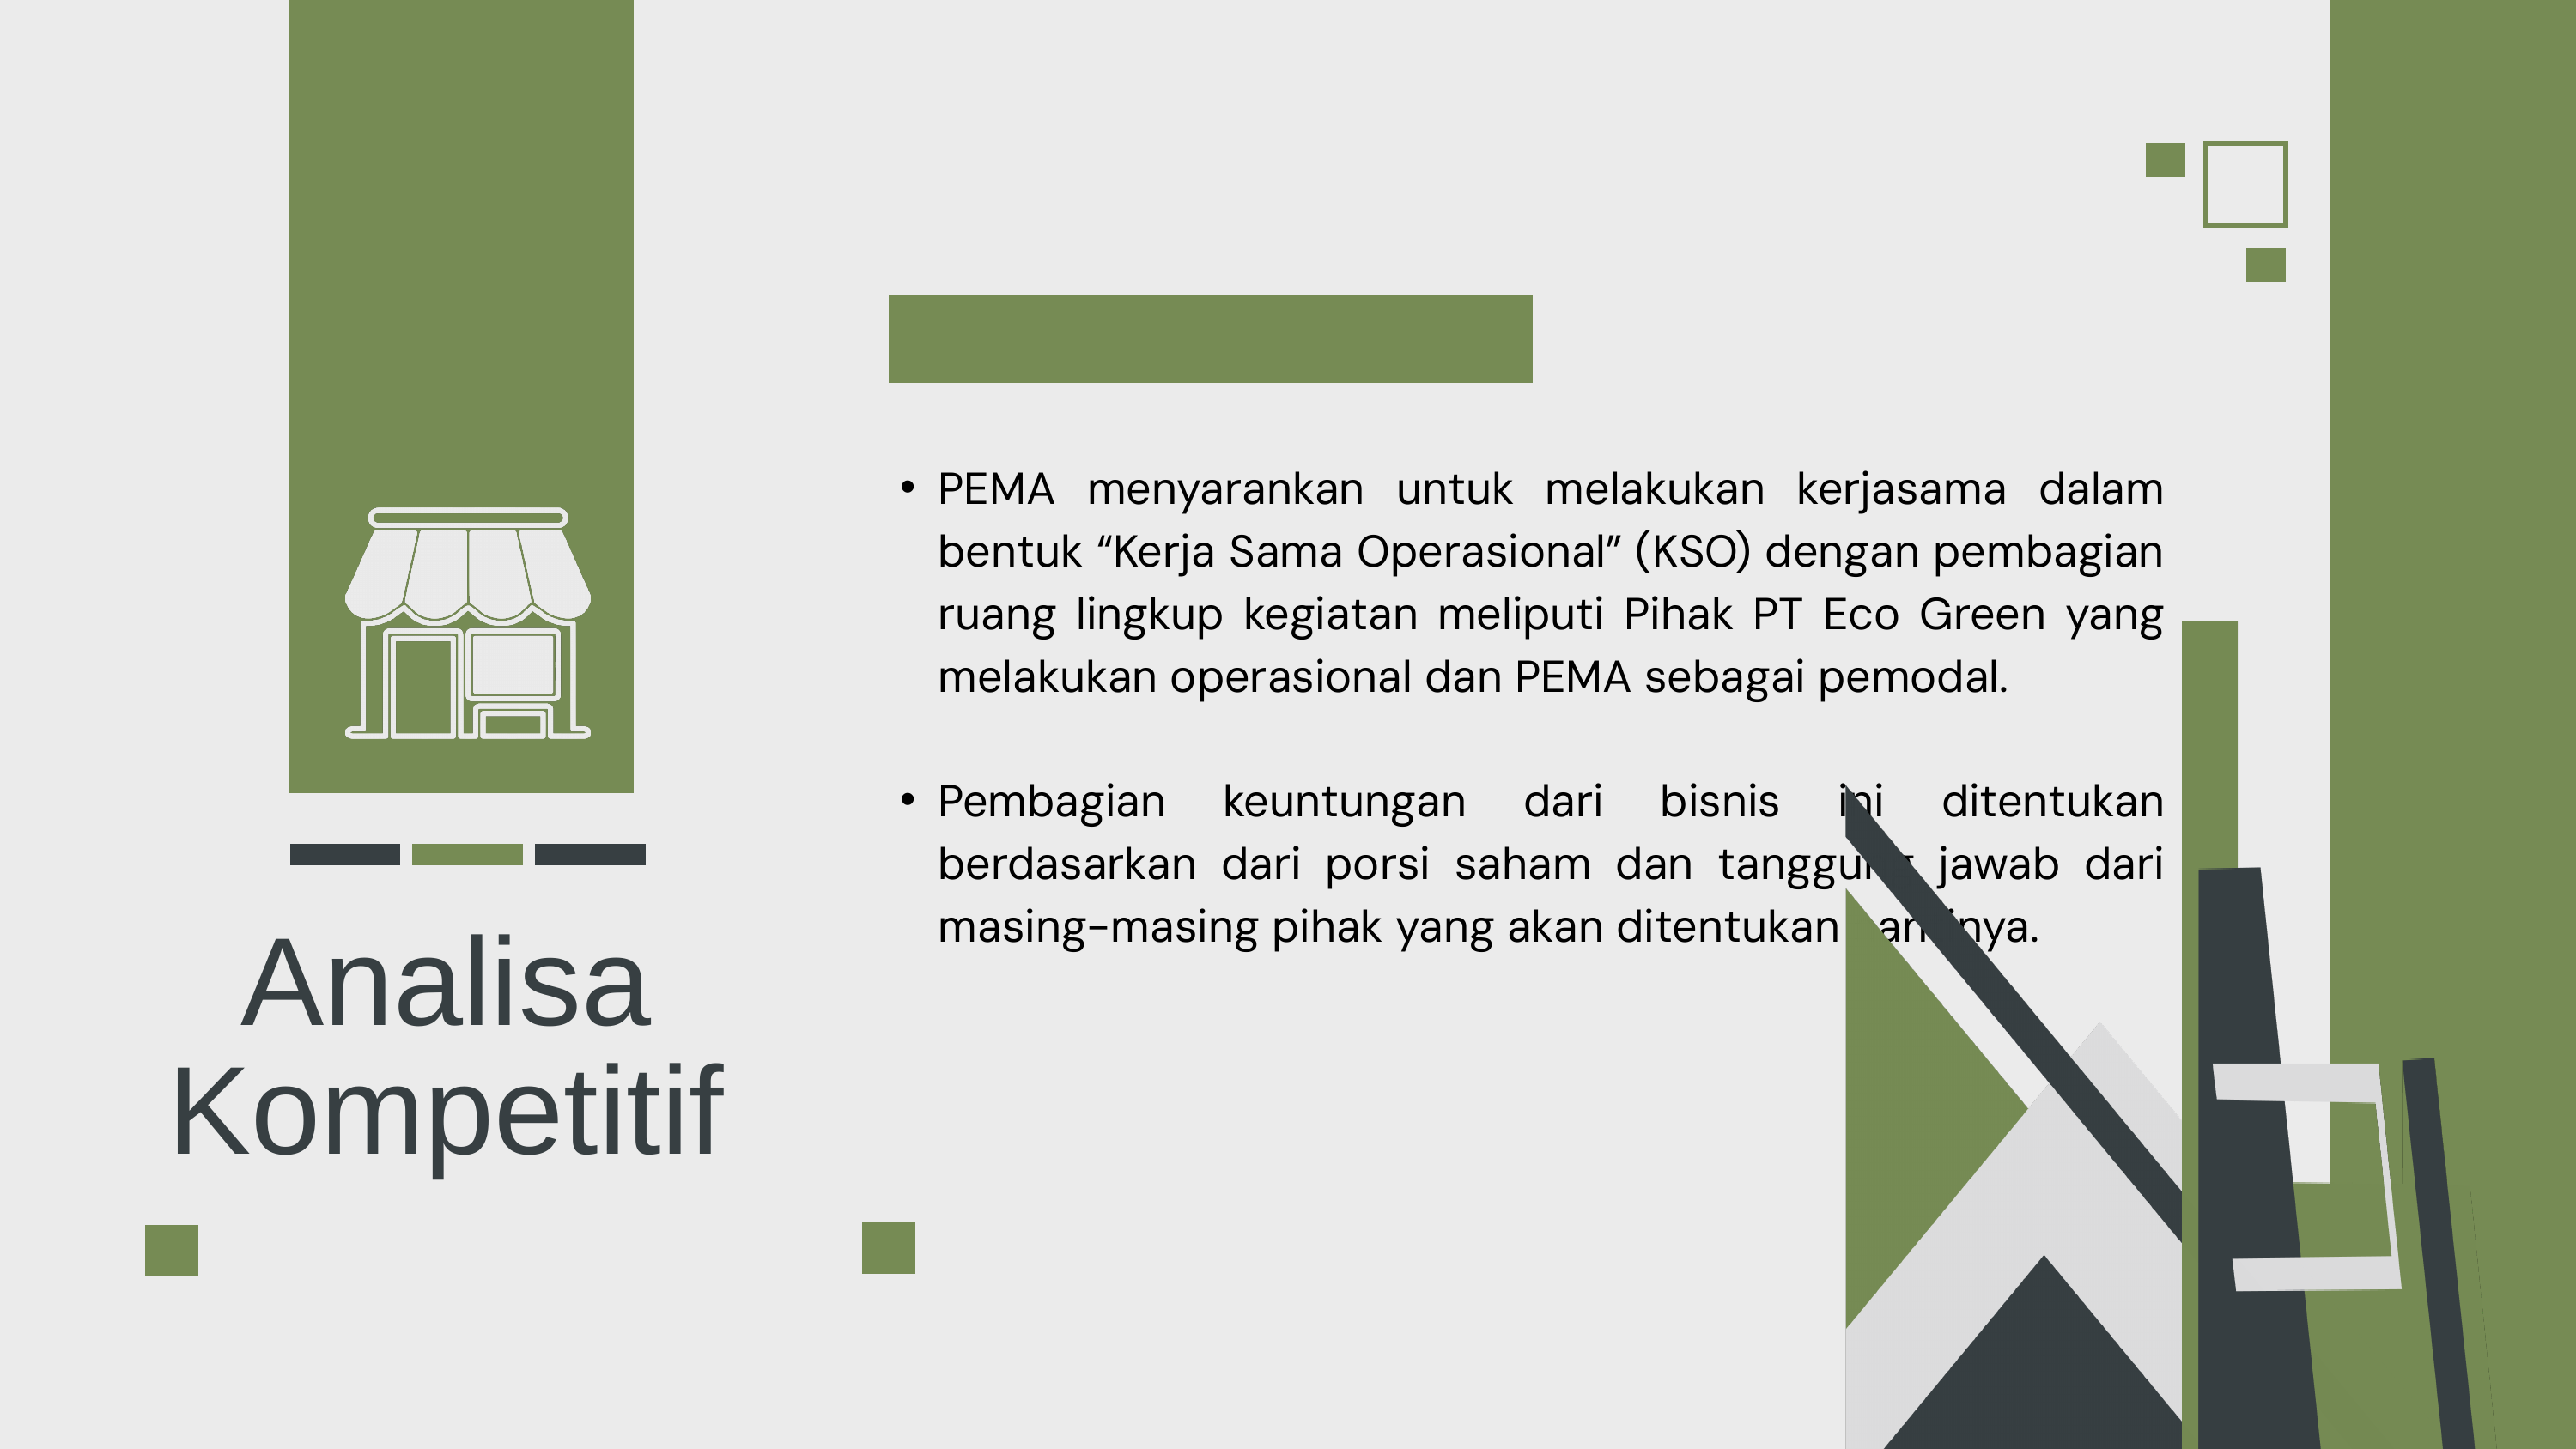

PEMA menyarankan untuk melakukan kerjasama dalam bentuk “Kerja Sama Operasional” (KSO) dengan pembagian ruang lingkup kegiatan meliputi Pihak PT Eco Green yang melakukan operasional dan PEMA sebagai pemodal.

Pembagian keuntungan dari bisnis ini ditentukan berdasarkan dari porsi saham dan tanggung jawab dari masing-masing pihak yang akan ditentukan nantinya.

Analisa Kompetitif